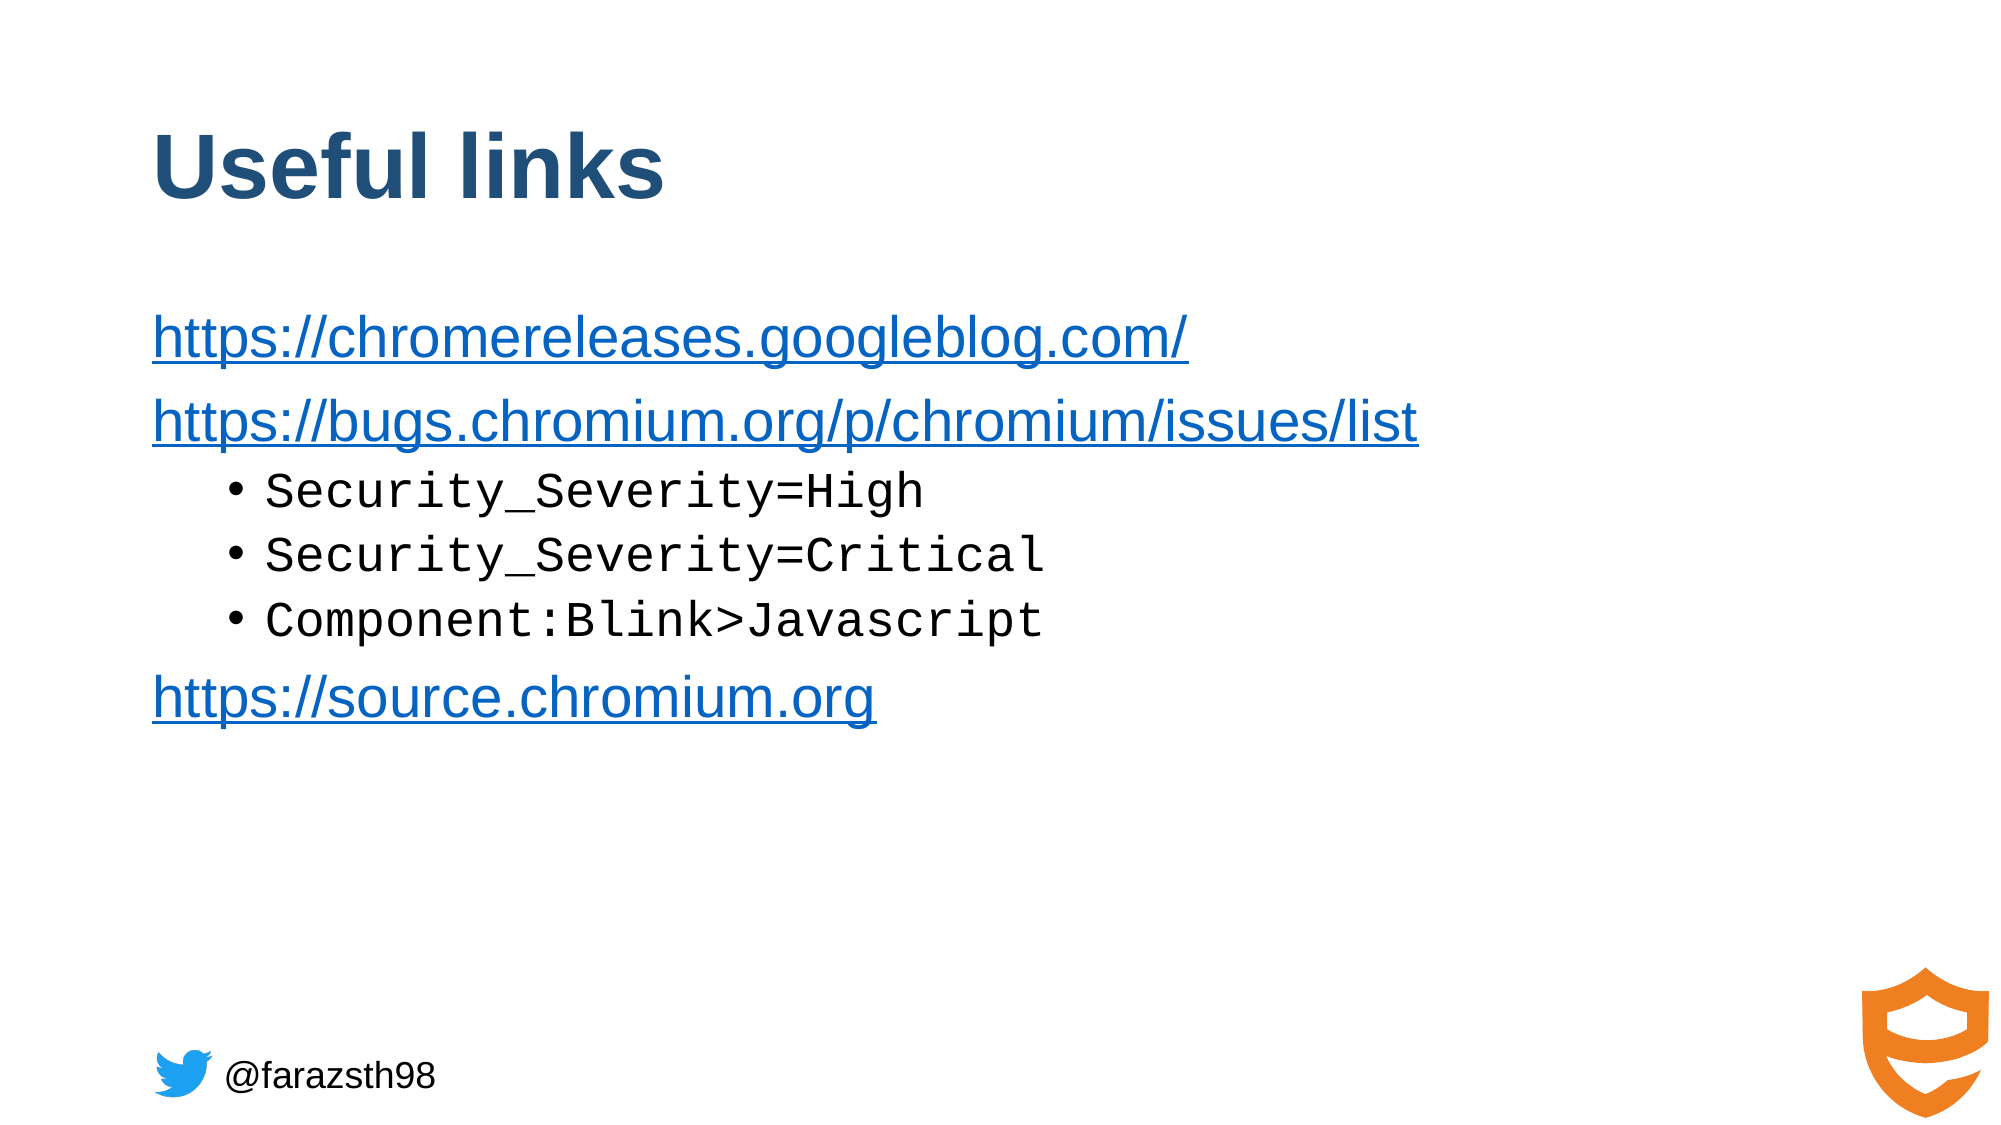

# Useful links
https://chromereleases.googleblog.com/
https://bugs.chromium.org/p/chromium/issues/list
Security_Severity=High
Security_Severity=Critical
Component:Blink>Javascript
https://source.chromium.org